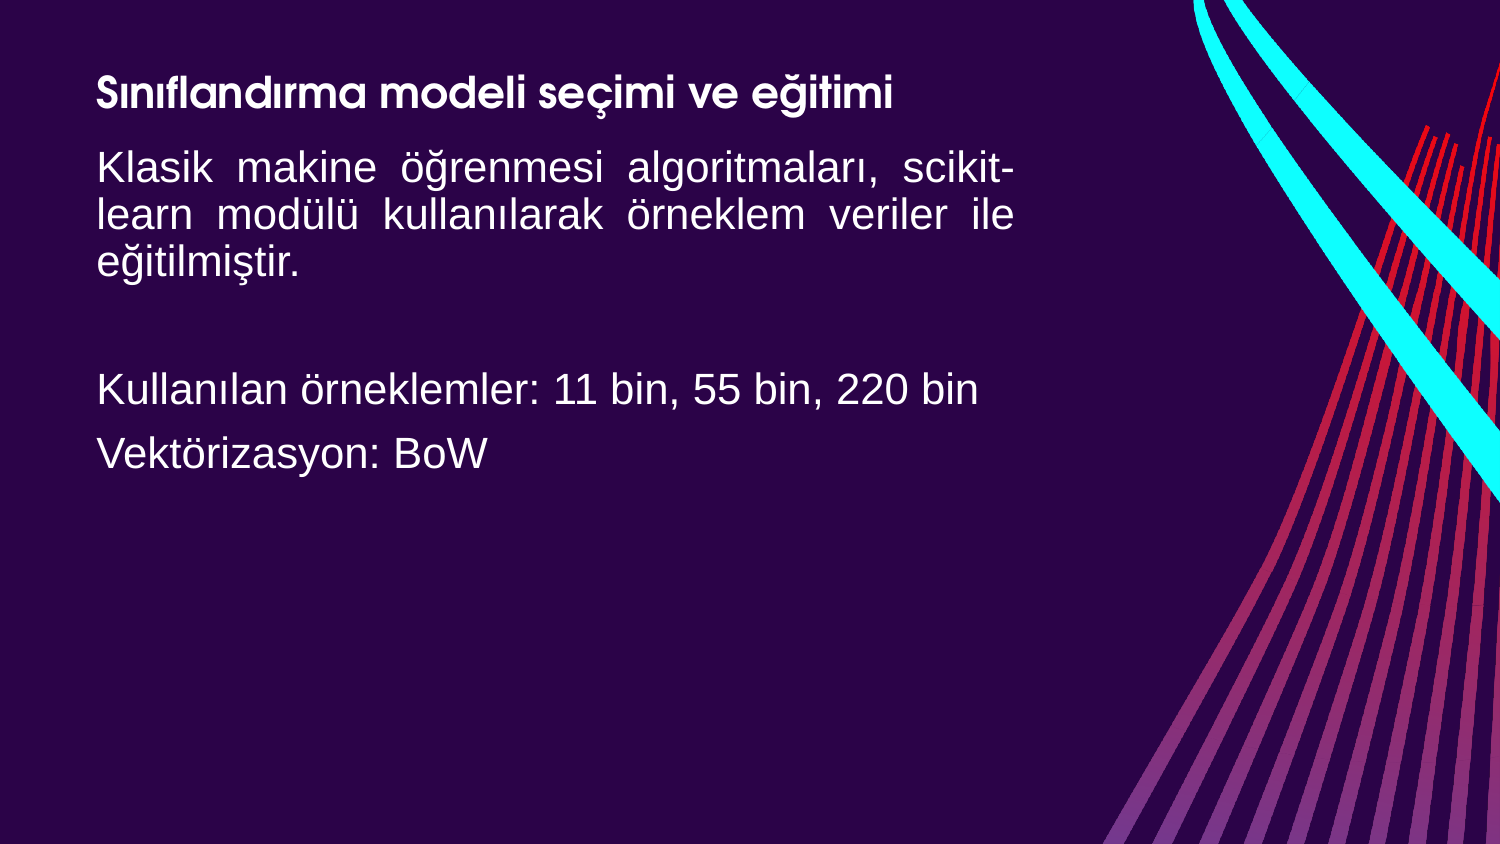

# Sınıflandırma modeli seçimi ve eğitimi
Klasik makine öğrenmesi algoritmaları, scikit-learn modülü kullanılarak örneklem veriler ile eğitilmiştir.

Kullanılan örneklemler: 11 bin, 55 bin, 220 bin
Vektörizasyon: BoW